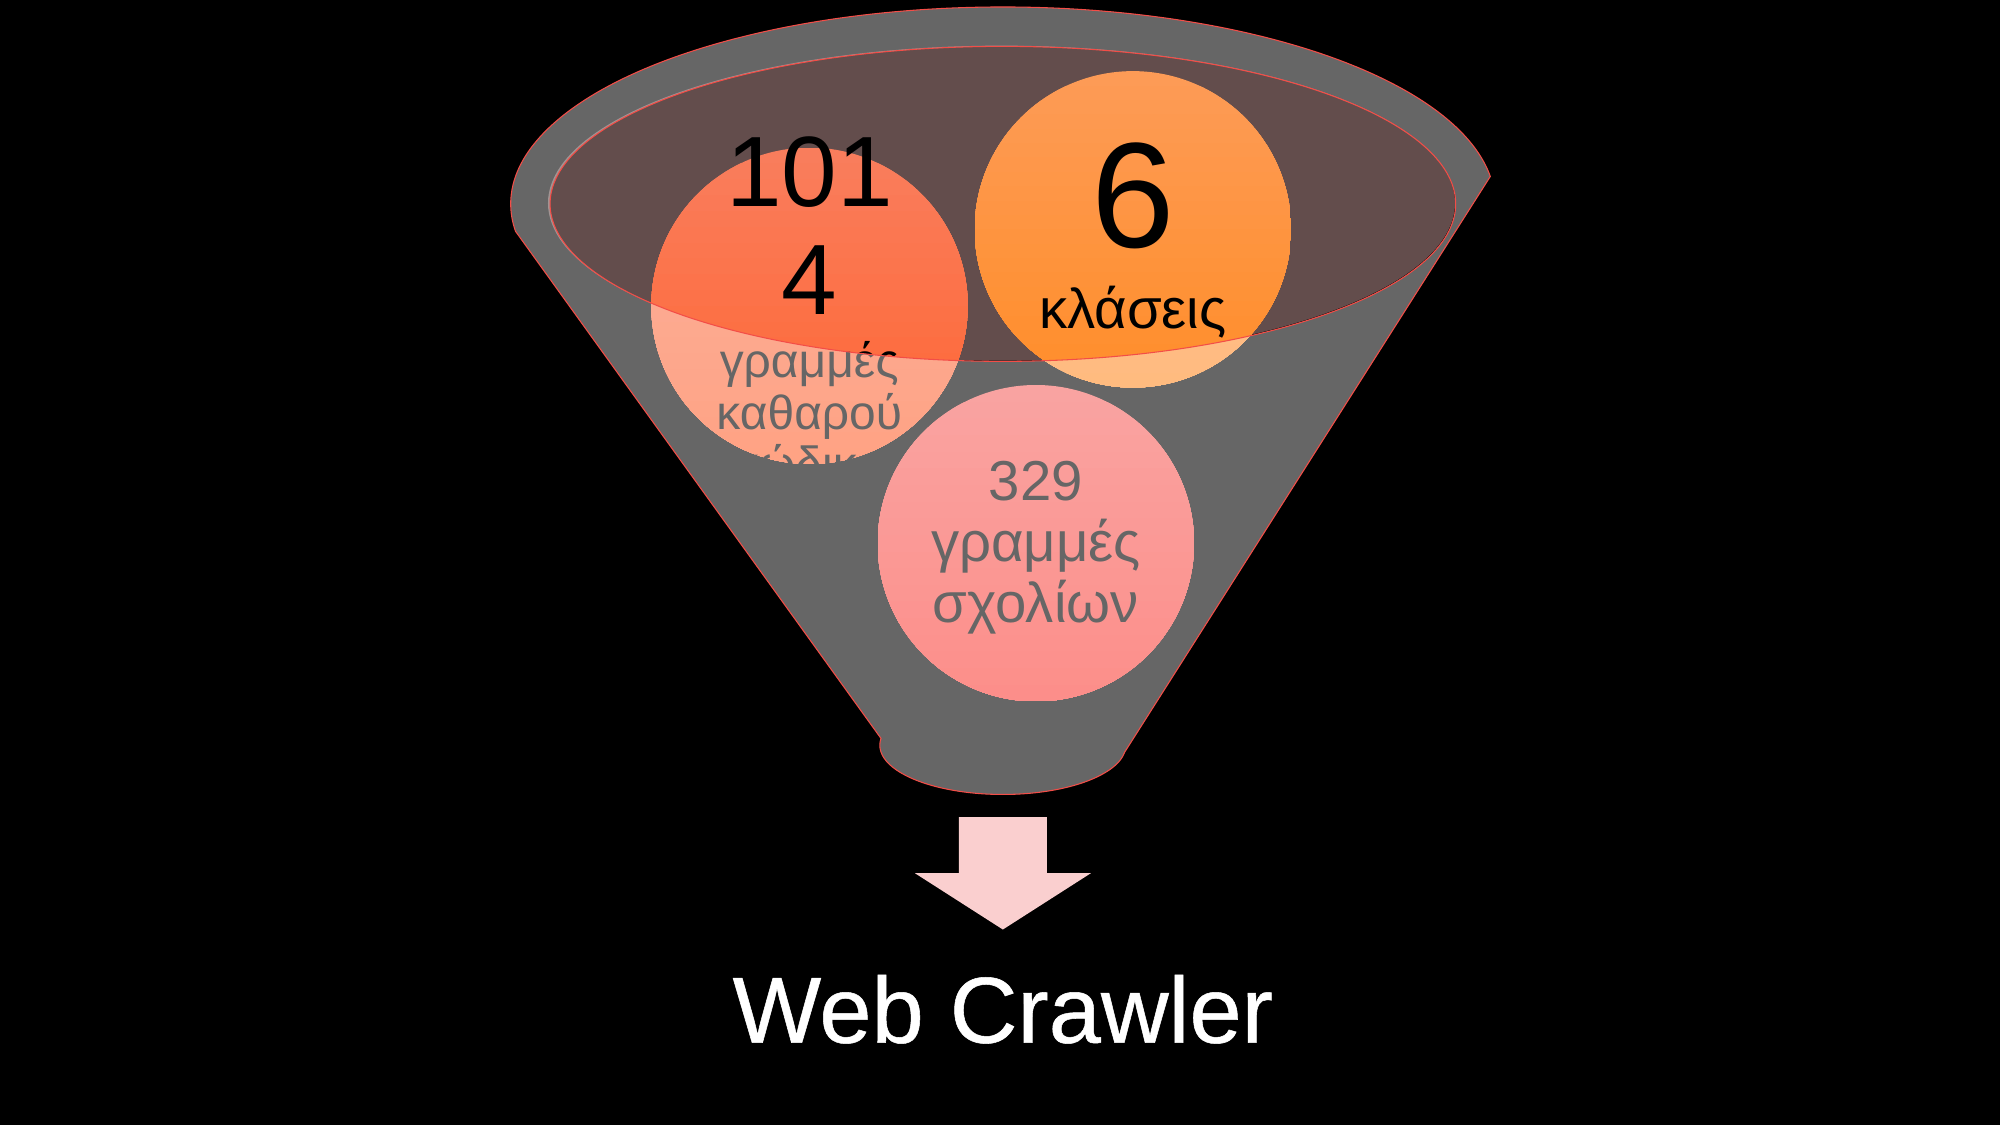

Web Crawler
329 γραμμές σχολίων
1014 γραμμές καθαρού κώδικα
6 κλάσεις